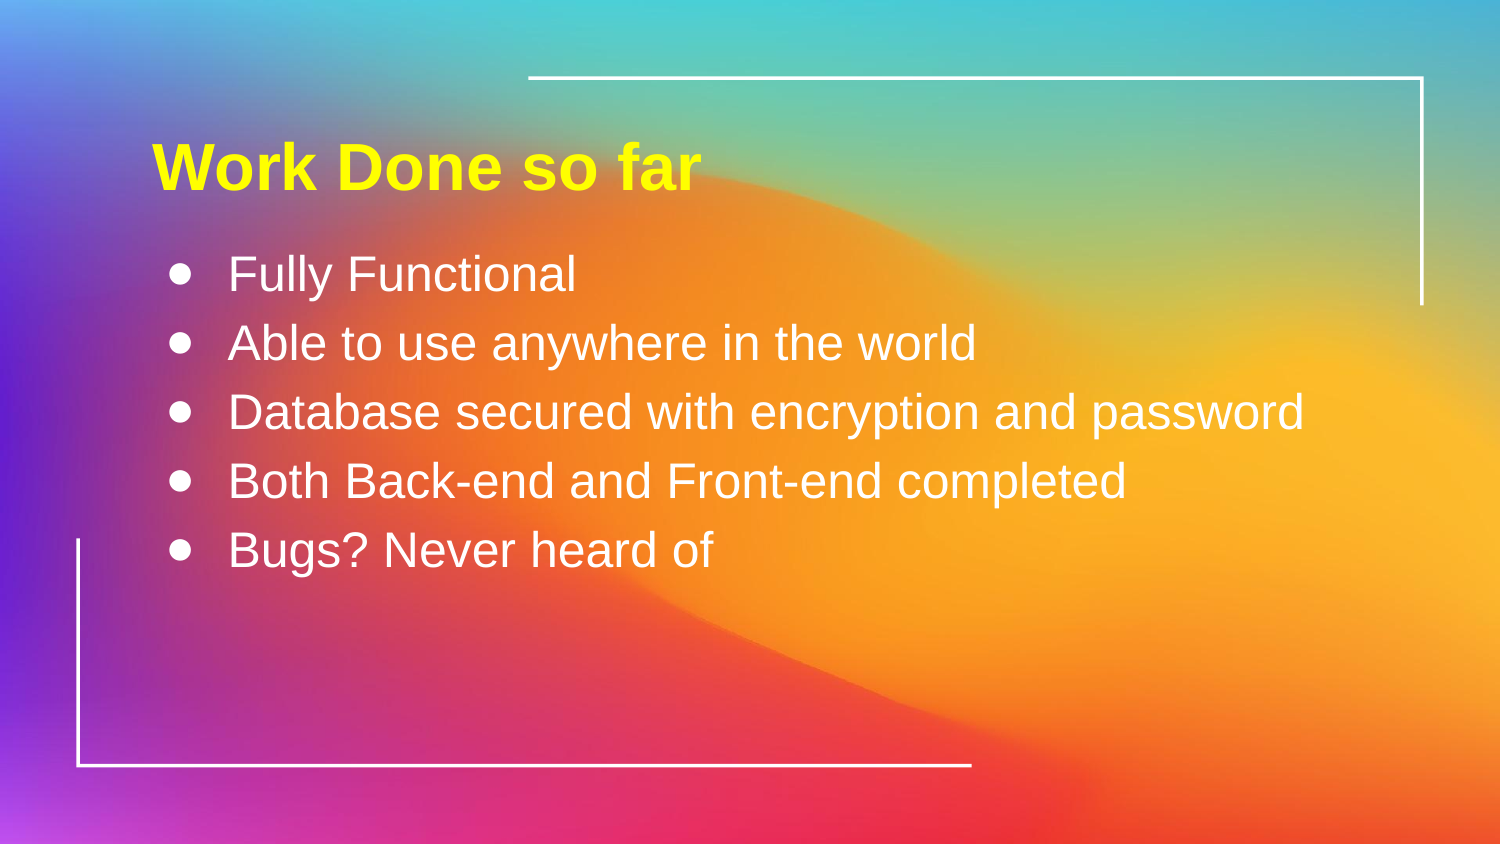

Work Done so far
Fully Functional
Able to use anywhere in the world
Database secured with encryption and password
Both Back-end and Front-end completed
Bugs? Never heard of